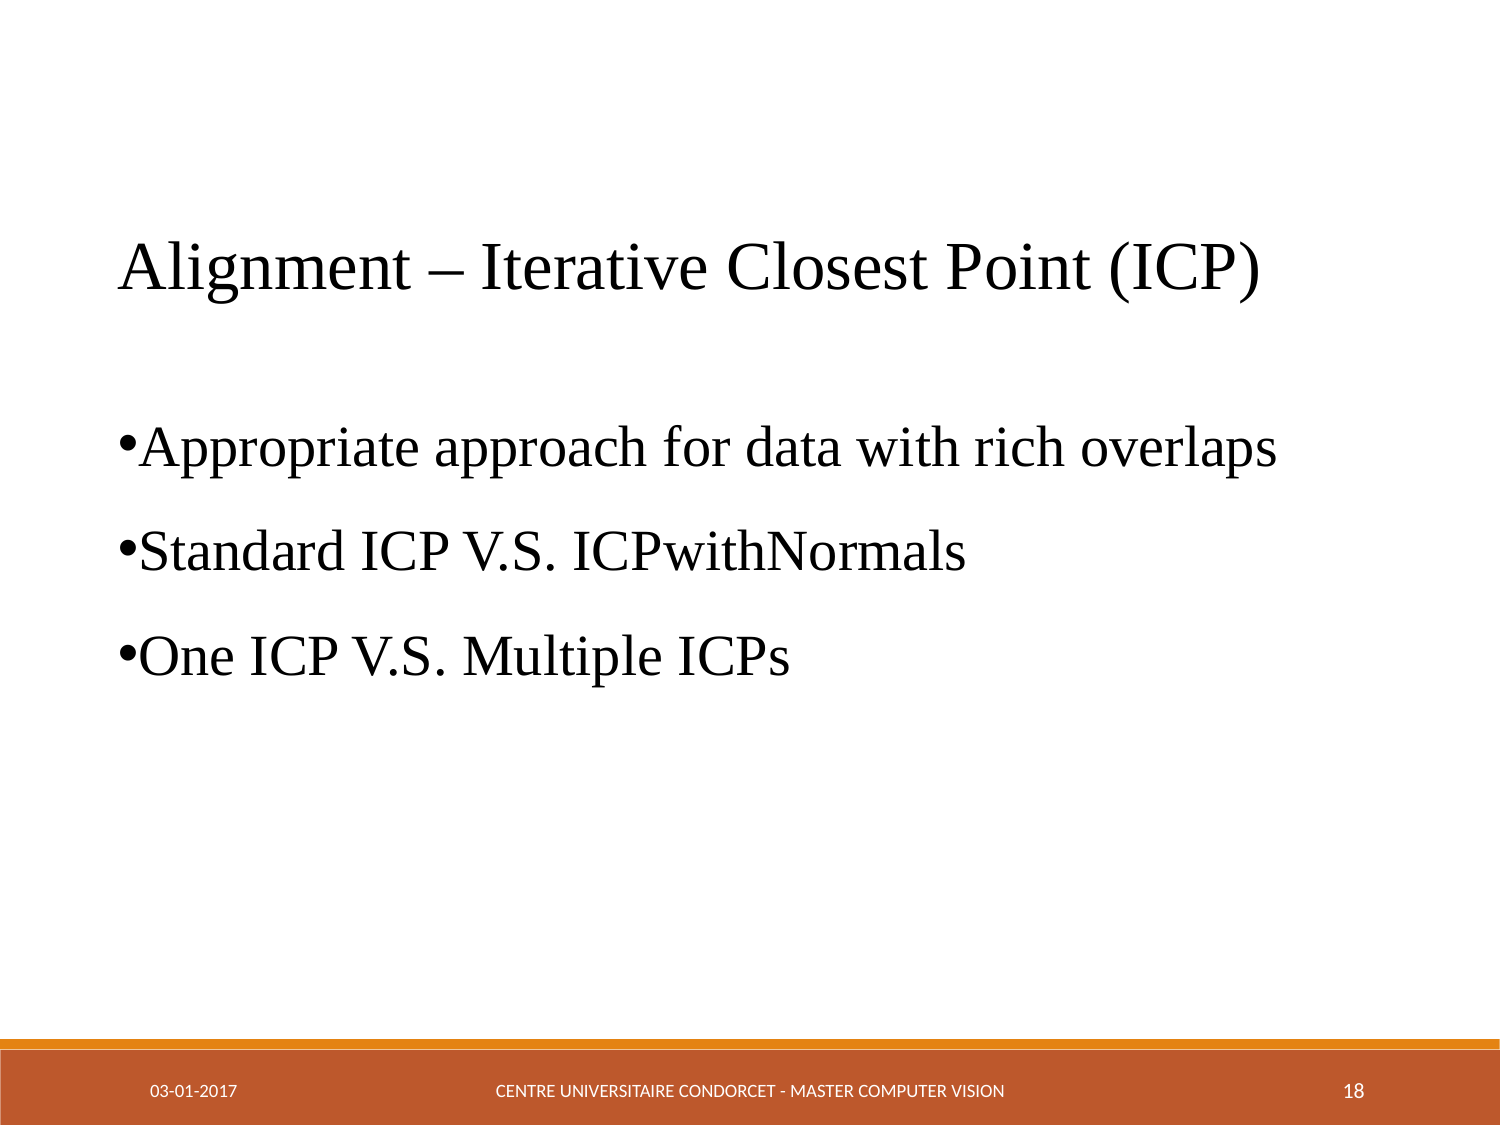

Alignment – Iterative Closest Point (ICP)
Appropriate approach for data with rich overlaps
Standard ICP V.S. ICPwithNormals
One ICP V.S. Multiple ICPs
03-01-2017
Centre Universitaire Condorcet - Master Computer Vision
18